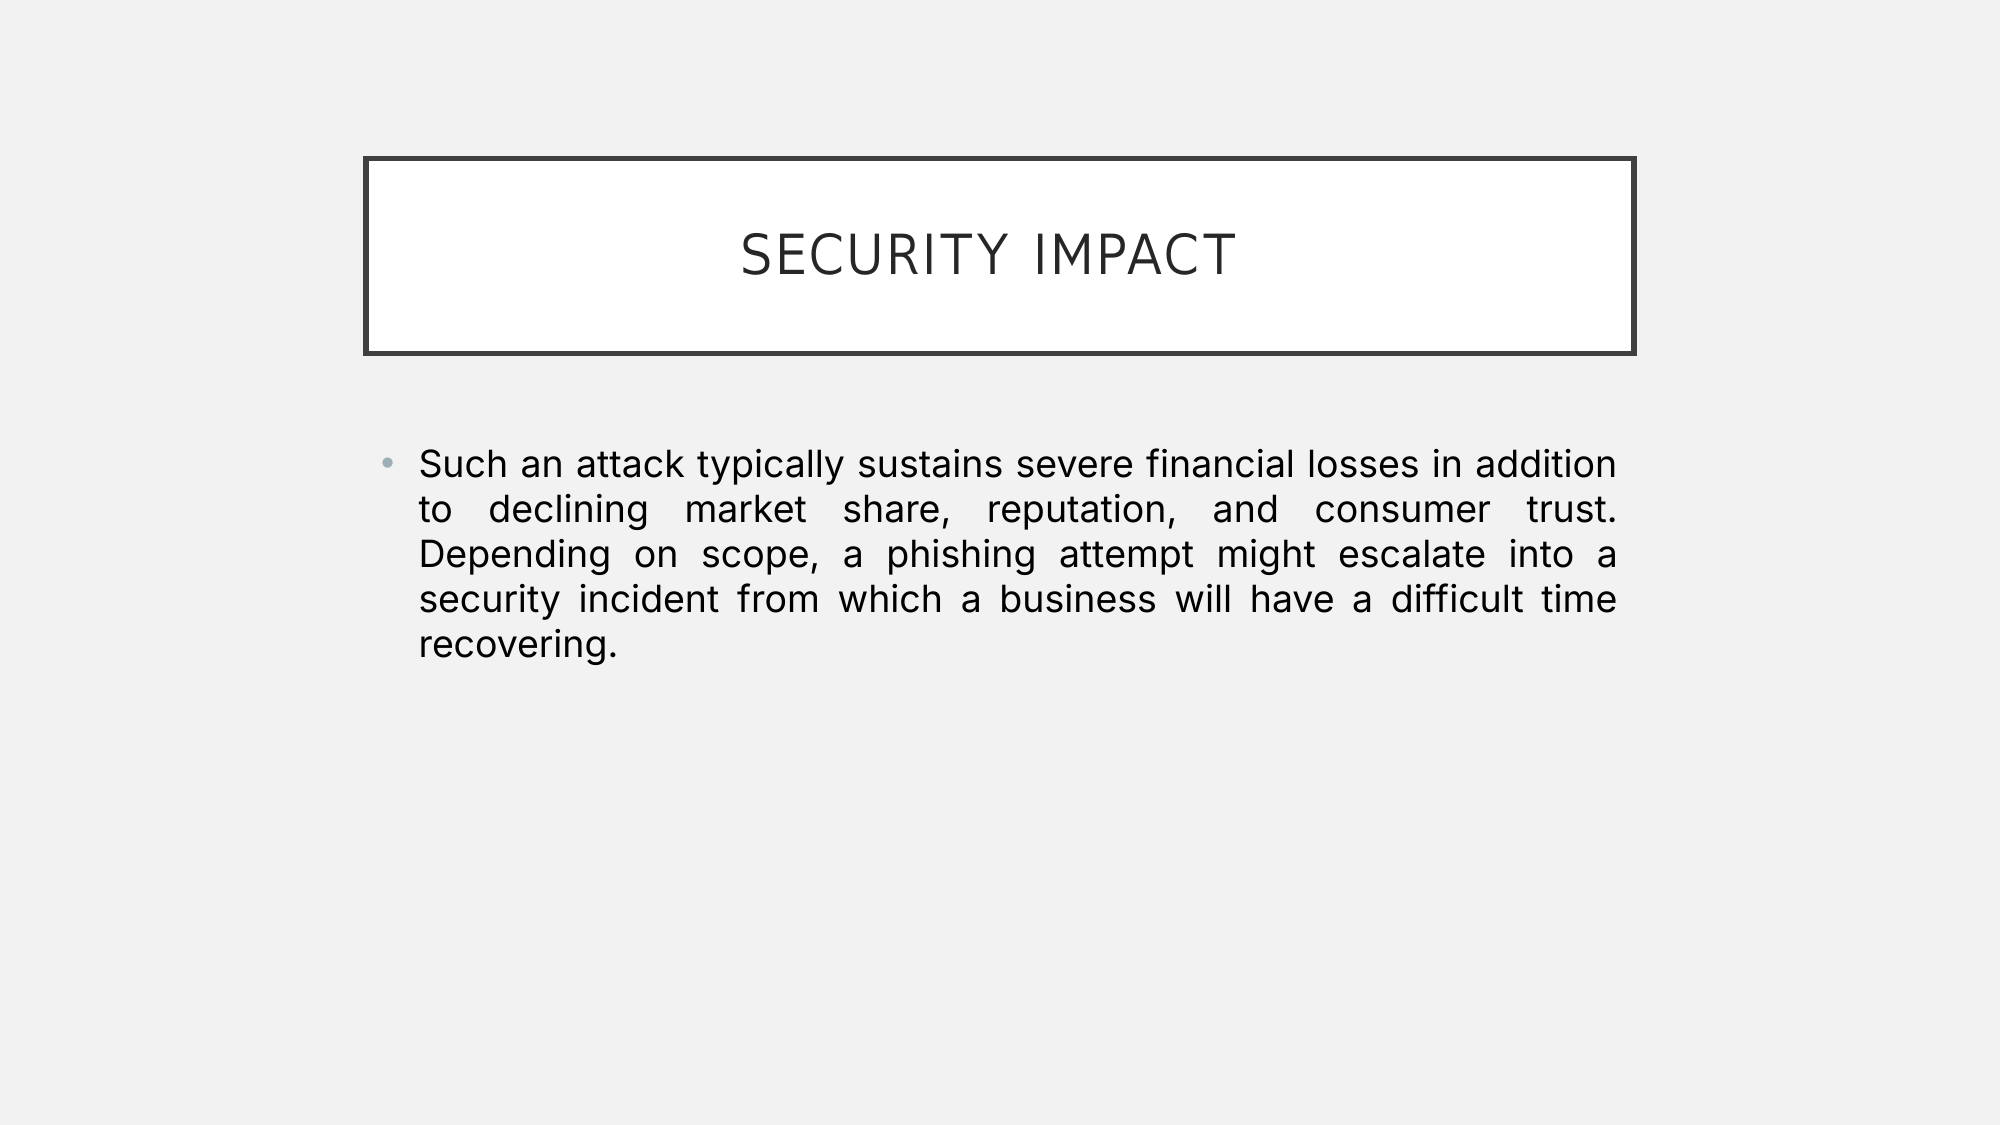

# Security Impact
Such an attack typically sustains severe financial losses in addition to declining market share, reputation, and consumer trust. Depending on scope, a phishing attempt might escalate into a security incident from which a business will have a difficult time recovering.